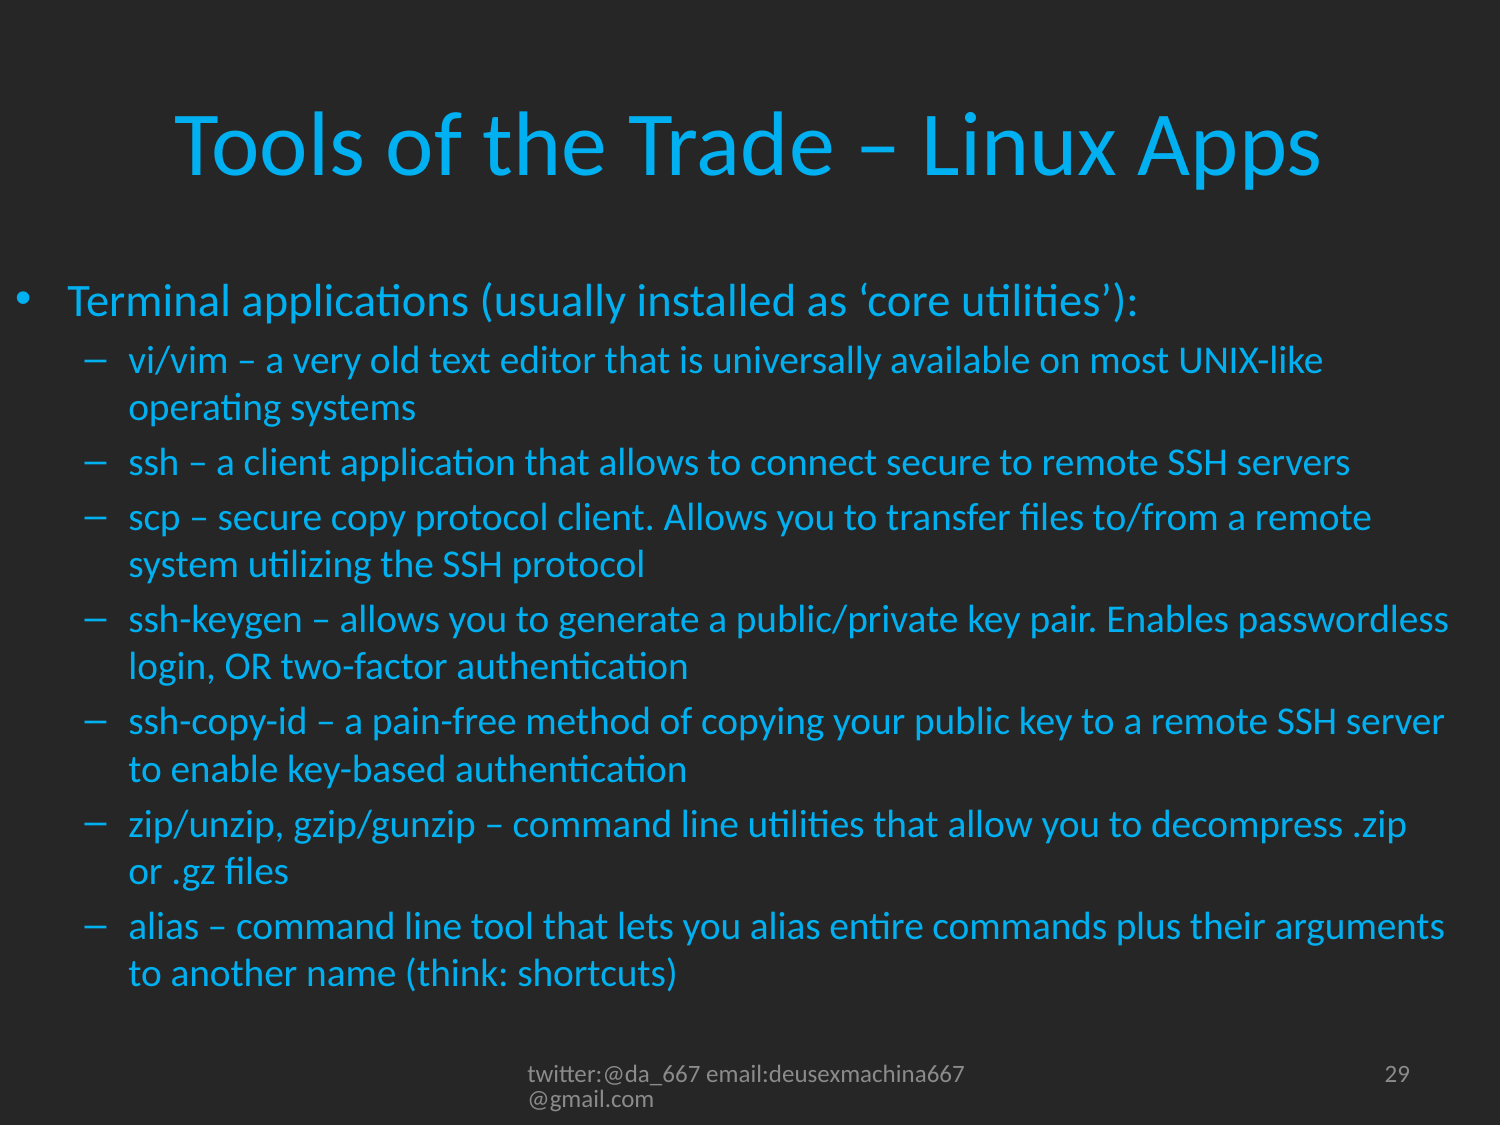

# Tools of the Trade – Linux Apps
Terminal applications (usually installed as ‘core utilities’):
vi/vim – a very old text editor that is universally available on most UNIX-like operating systems
ssh – a client application that allows to connect secure to remote SSH servers
scp – secure copy protocol client. Allows you to transfer files to/from a remote system utilizing the SSH protocol
ssh-keygen – allows you to generate a public/private key pair. Enables passwordless login, OR two-factor authentication
ssh-copy-id – a pain-free method of copying your public key to a remote SSH server to enable key-based authentication
zip/unzip, gzip/gunzip – command line utilities that allow you to decompress .zip or .gz files
alias – command line tool that lets you alias entire commands plus their arguments to another name (think: shortcuts)

twitter:@da_667 email:deusexmachina667@gmail.com
29